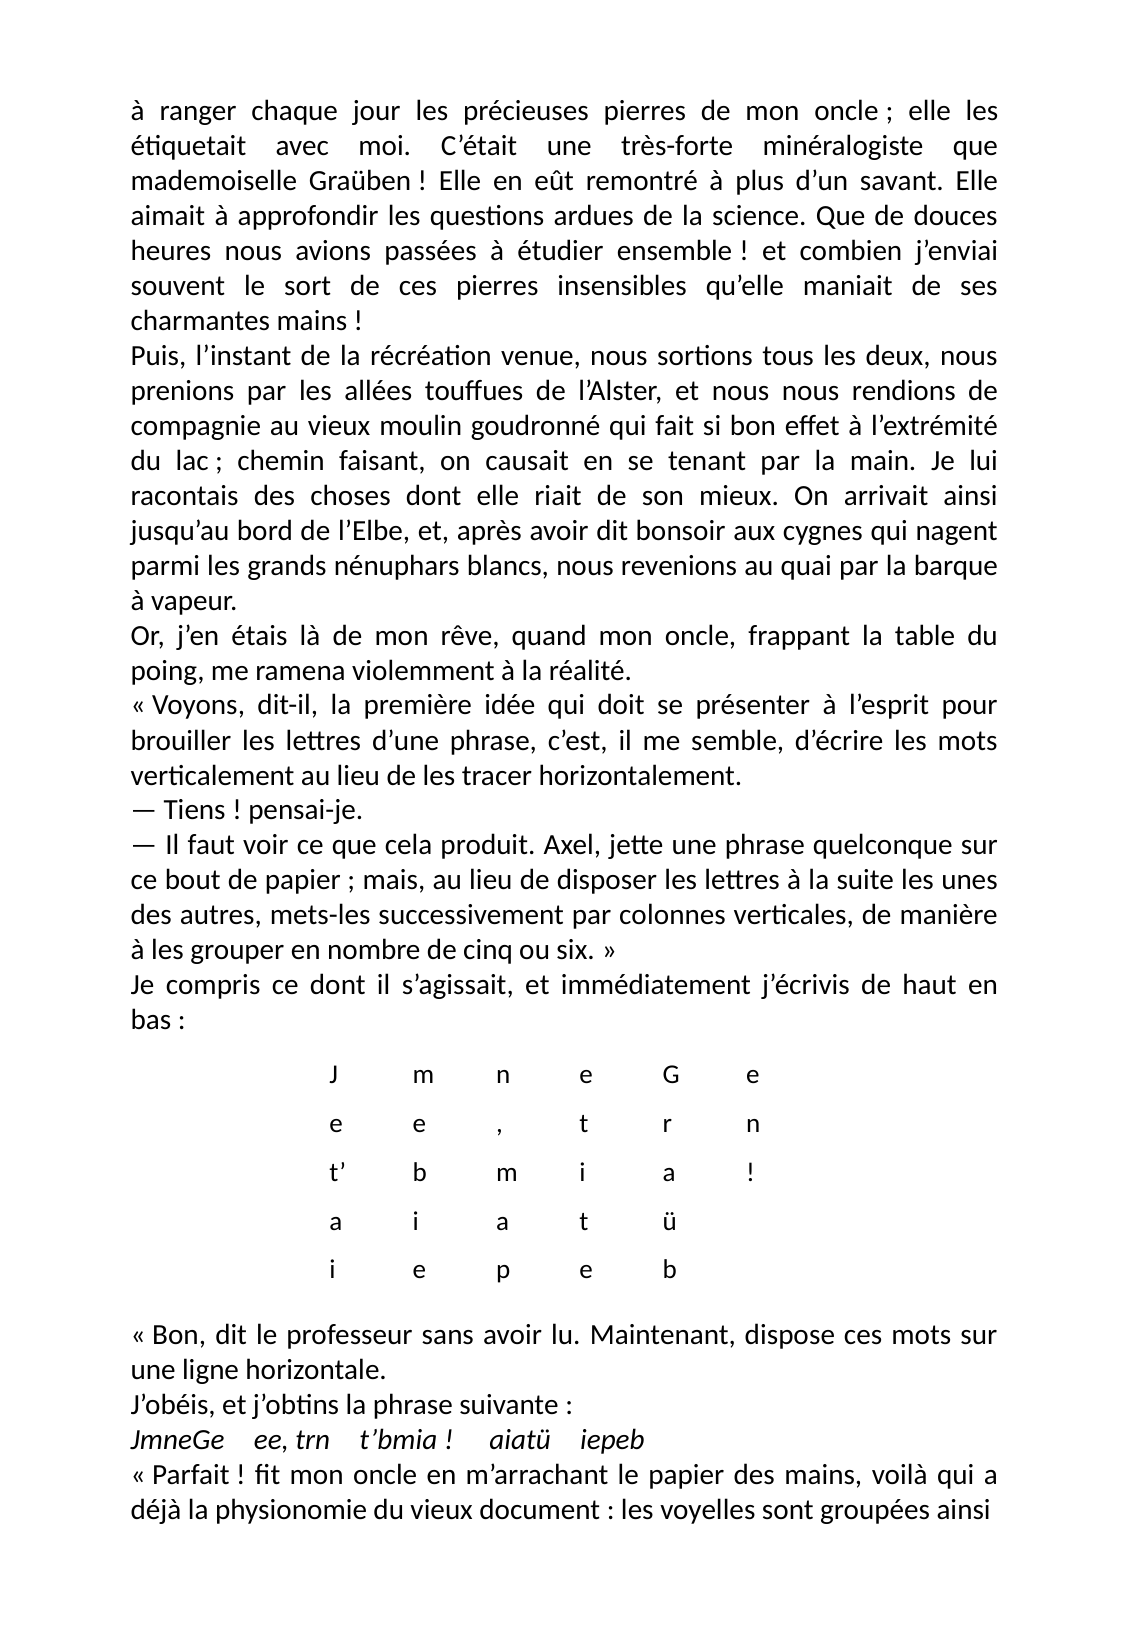

à ranger chaque jour les précieuses pierres de mon oncle ; elle les étiquetait avec moi. C’était une très-forte minéralogiste que mademoiselle Graüben ! Elle en eût remontré à plus d’un savant. Elle aimait à approfondir les questions ardues de la science. Que de douces heures nous avions passées à étudier ensemble ! et combien j’enviai souvent le sort de ces pierres insensibles qu’elle maniait de ses charmantes mains !
Puis, l’instant de la récréation venue, nous sortions tous les deux, nous prenions par les allées touffues de l’Alster, et nous nous rendions de compagnie au vieux moulin goudronné qui fait si bon effet à l’extrémité du lac ; chemin faisant, on causait en se tenant par la main. Je lui racontais des choses dont elle riait de son mieux. On arrivait ainsi jusqu’au bord de l’Elbe, et, après avoir dit bonsoir aux cygnes qui nagent parmi les grands nénuphars blancs, nous revenions au quai par la barque à vapeur.
Or, j’en étais là de mon rêve, quand mon oncle, frappant la table du poing, me ramena violemment à la réalité.
« Voyons, dit-il, la première idée qui doit se présenter à l’esprit pour brouiller les lettres d’une phrase, c’est, il me semble, d’écrire les mots verticalement au lieu de les tracer horizontalement.
— Tiens ! pensai-je.
— Il faut voir ce que cela produit. Axel, jette une phrase quelconque sur ce bout de papier ; mais, au lieu de disposer les lettres à la suite les unes des autres, mets-les successivement par colonnes verticales, de manière à les grouper en nombre de cinq ou six. »
Je compris ce dont il s’agissait, et immédiatement j’écrivis de haut en bas :

« Bon, dit le professeur sans avoir lu. Maintenant, dispose ces mots sur une ligne horizontale.
J’obéis, et j’obtins la phrase suivante :
JmneGe ee, trn t’bmia !  aiatü iepeb
« Parfait ! fit mon oncle en m’arrachant le papier des mains, voilà qui a déjà la physionomie du vieux document : les voyelles sont groupées ainsi
| J | m | n | e | G | e |
| --- | --- | --- | --- | --- | --- |
| e | e | , | t | r | n |
| t’ | b | m | i | a | ! |
| a | i | a | t | ü |  |
| i | e | p | e | b |  |